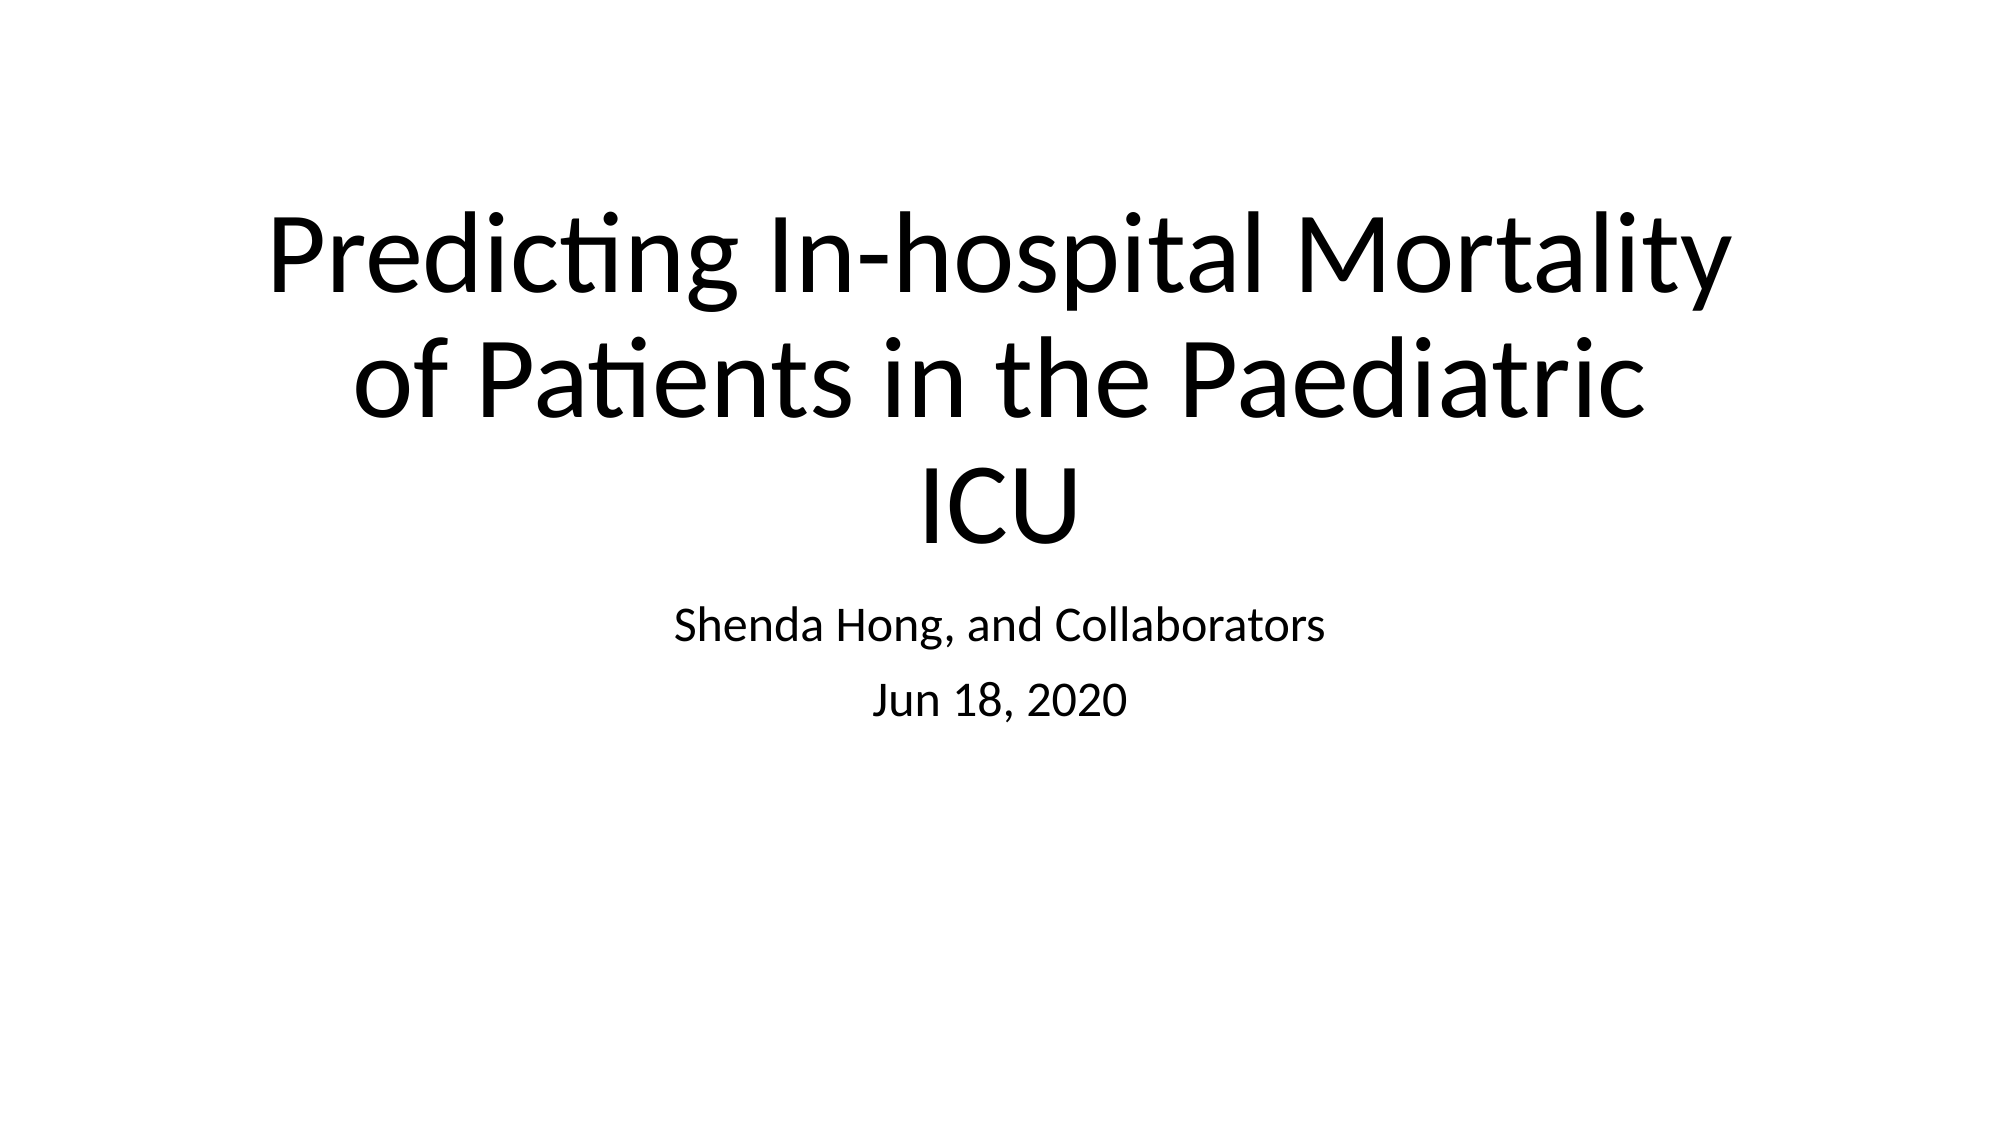

# Predicting In-hospital Mortality of Patients in the Paediatric ICU
Shenda Hong, and Collaborators
Jun 18, 2020